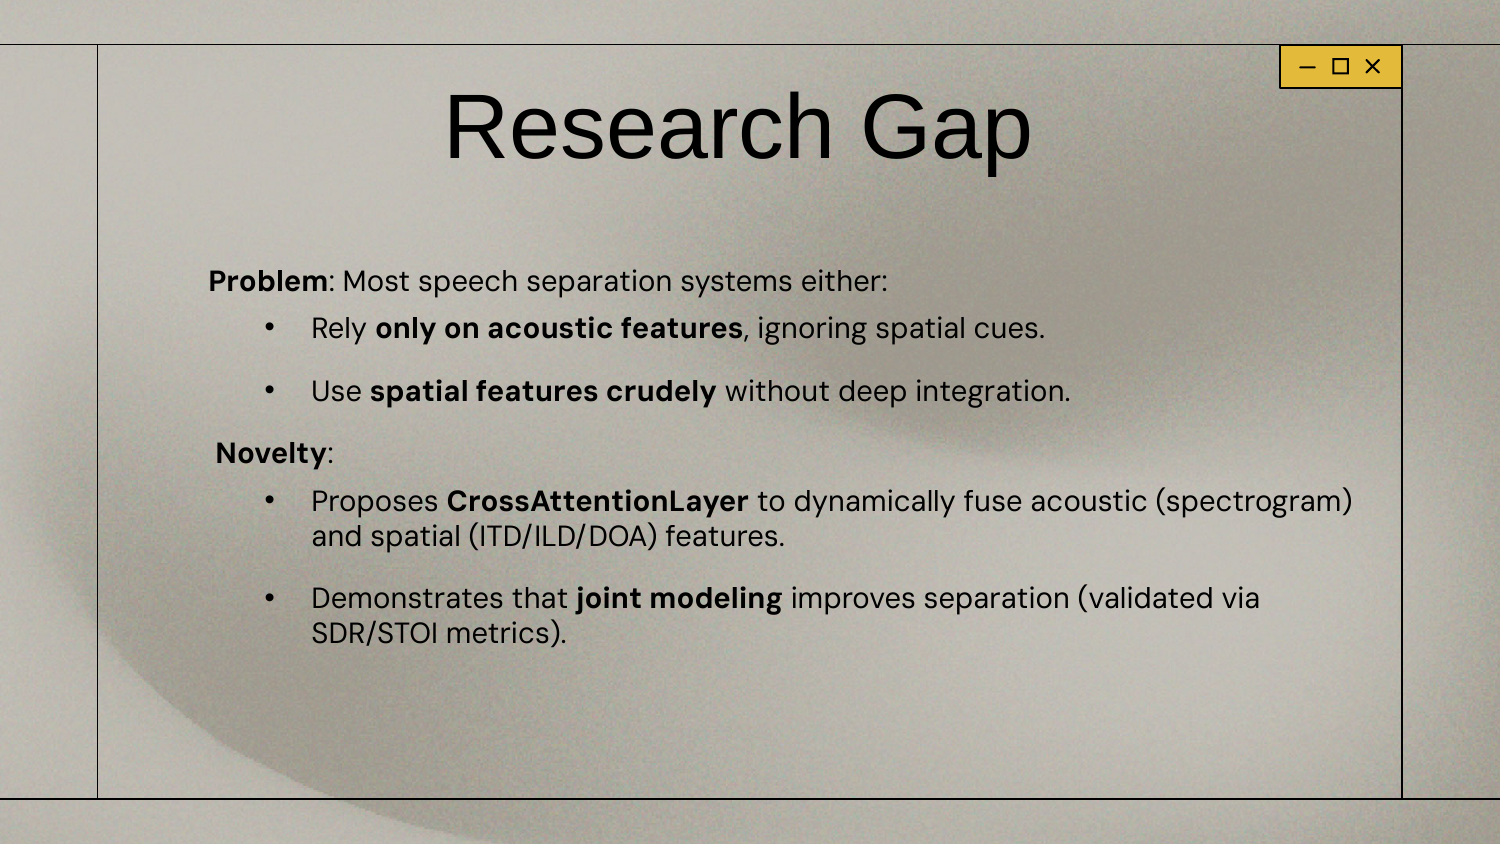

# Research Gap

Problem: Most speech separation systems either:
Rely only on acoustic features, ignoring spatial cues.
Use spatial features crudely without deep integration.
 Novelty:
Proposes CrossAttentionLayer to dynamically fuse acoustic (spectrogram) and spatial (ITD/ILD/DOA) features.
Demonstrates that joint modeling improves separation (validated via SDR/STOI metrics).